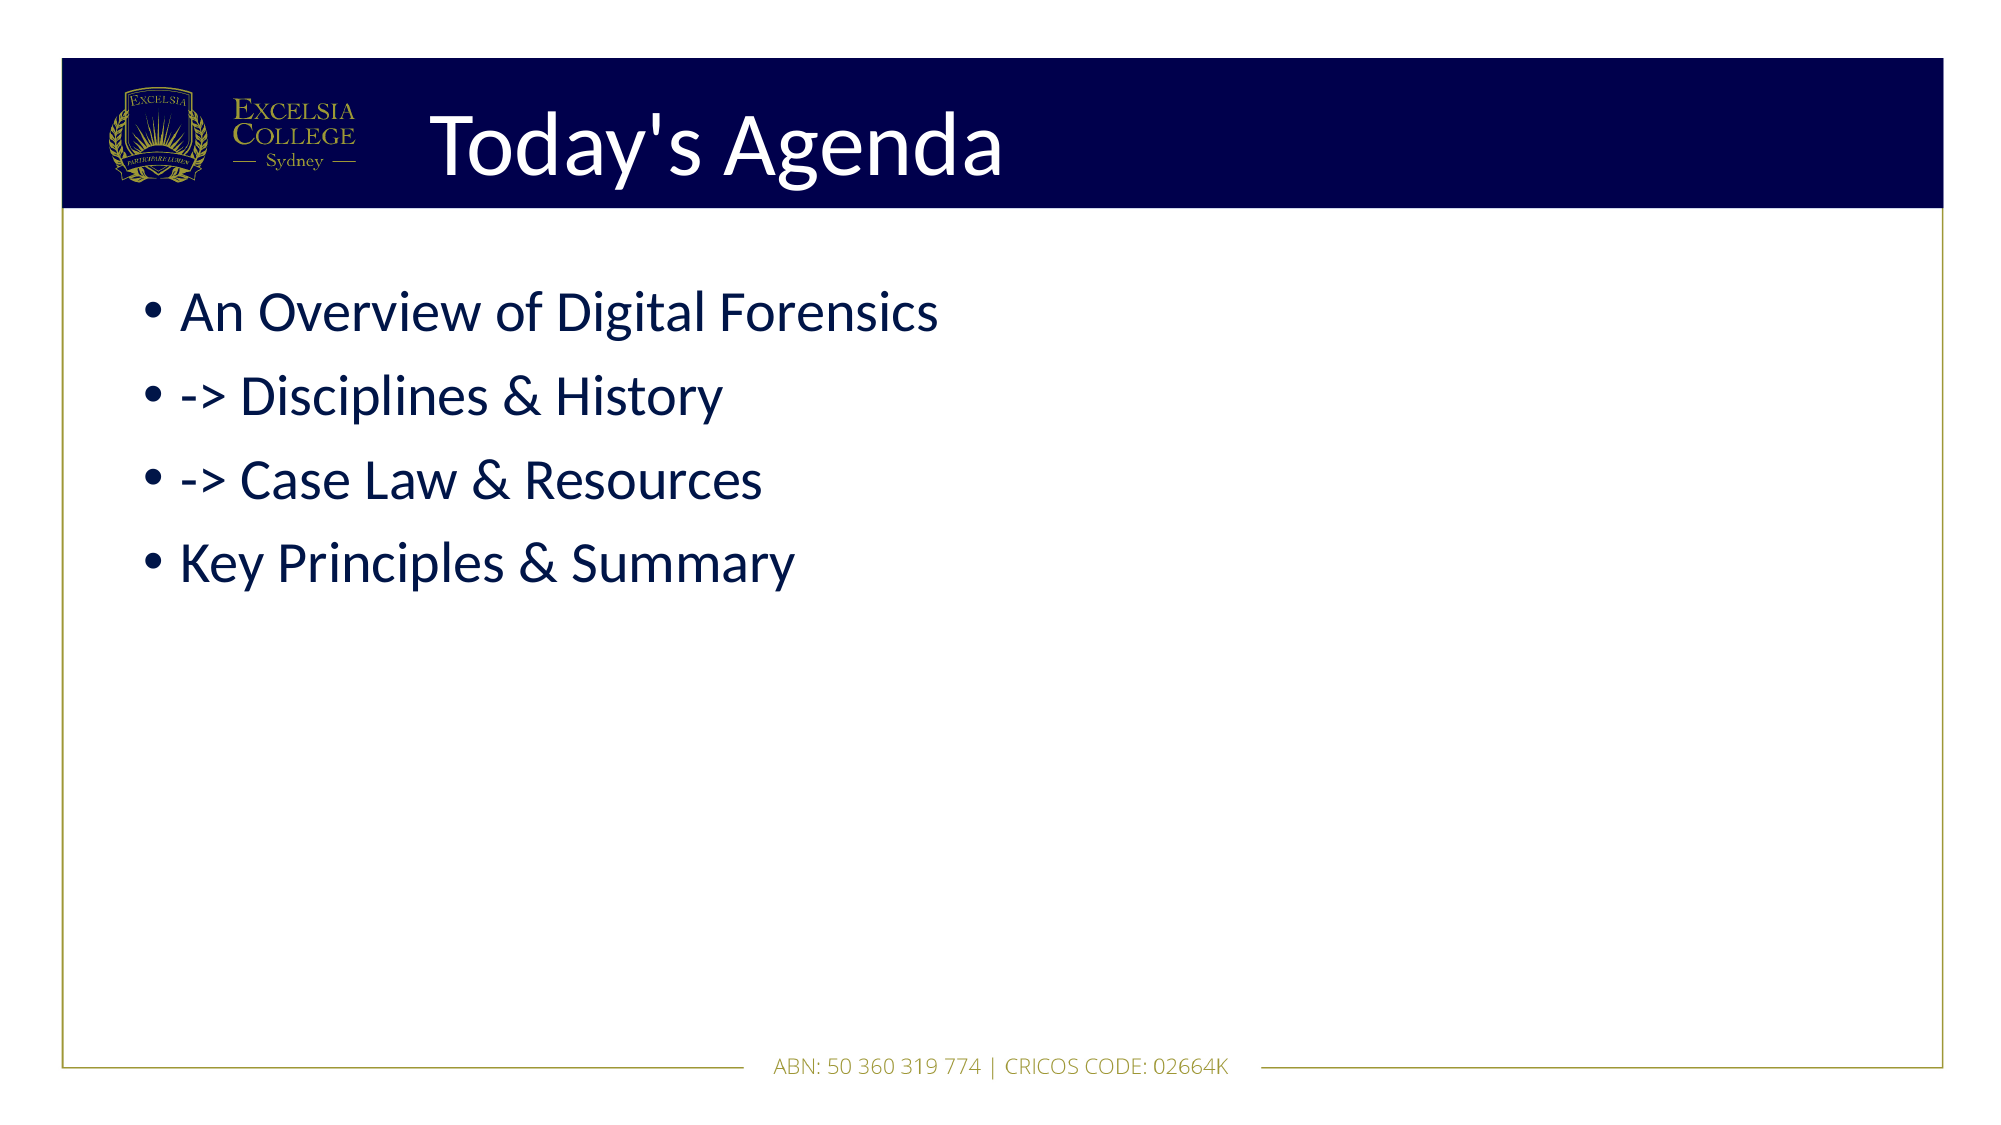

# Today's Agenda
An Overview of Digital Forensics
-> Disciplines & History
-> Case Law & Resources
Key Principles & Summary